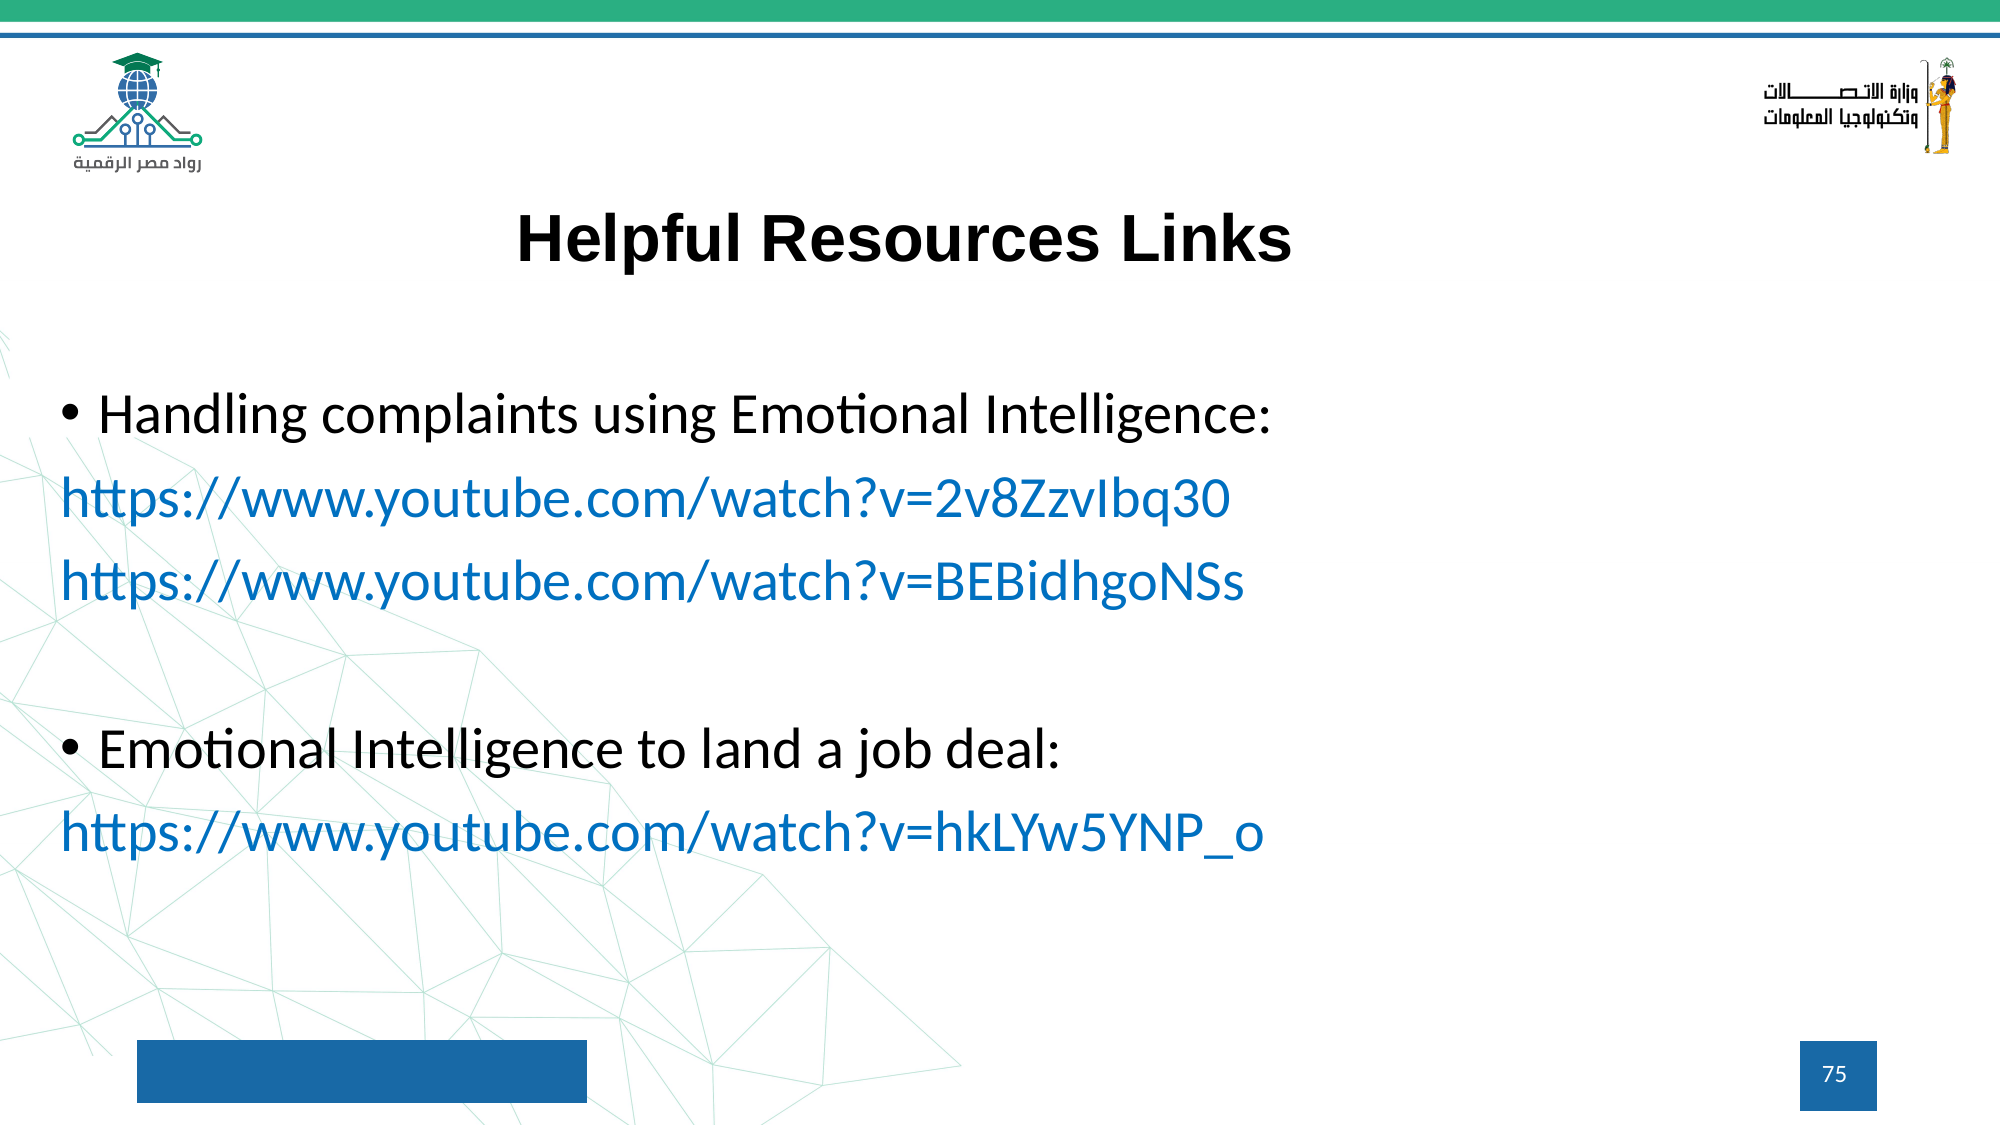

# Helpful Resources Links
Handling complaints using Emotional Intelligence:
https://www.youtube.com/watch?v=2v8ZzvIbq30
https://www.youtube.com/watch?v=BEBidhgoNSs

Emotional Intelligence to land a job deal:
https://www.youtube.com/watch?v=hkLYw5YNP_o

75